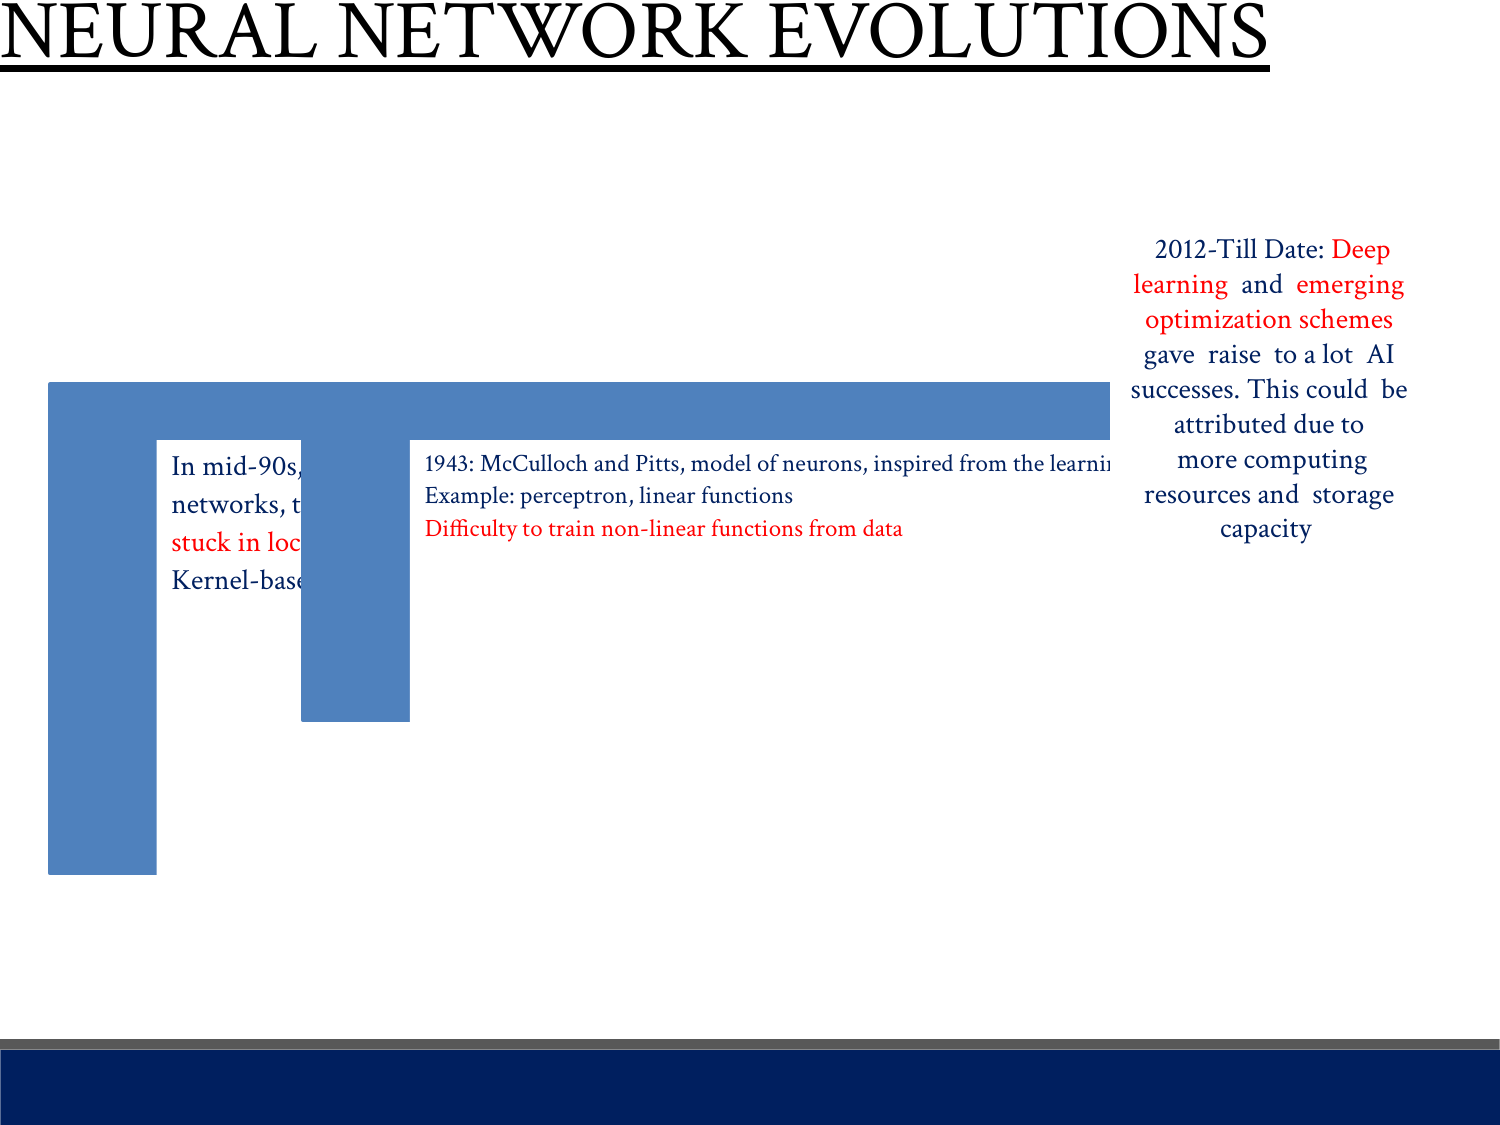

# NEURAL NETWORK EVOLUTIONS
1980s: several researchers  independently explored the training  of  non-linear neural networks with gradient descent  (back-propagation )
Kernel-based-SVM curbed  the  local optima problem
Difficulty to train non-linear functions from data
2012-Till Date: Deep learning  and  emerging  optimization schemes  gave  raise  to a lot  AI  successes. This could  be  attributed due to
more computing resources and  storage  capacity